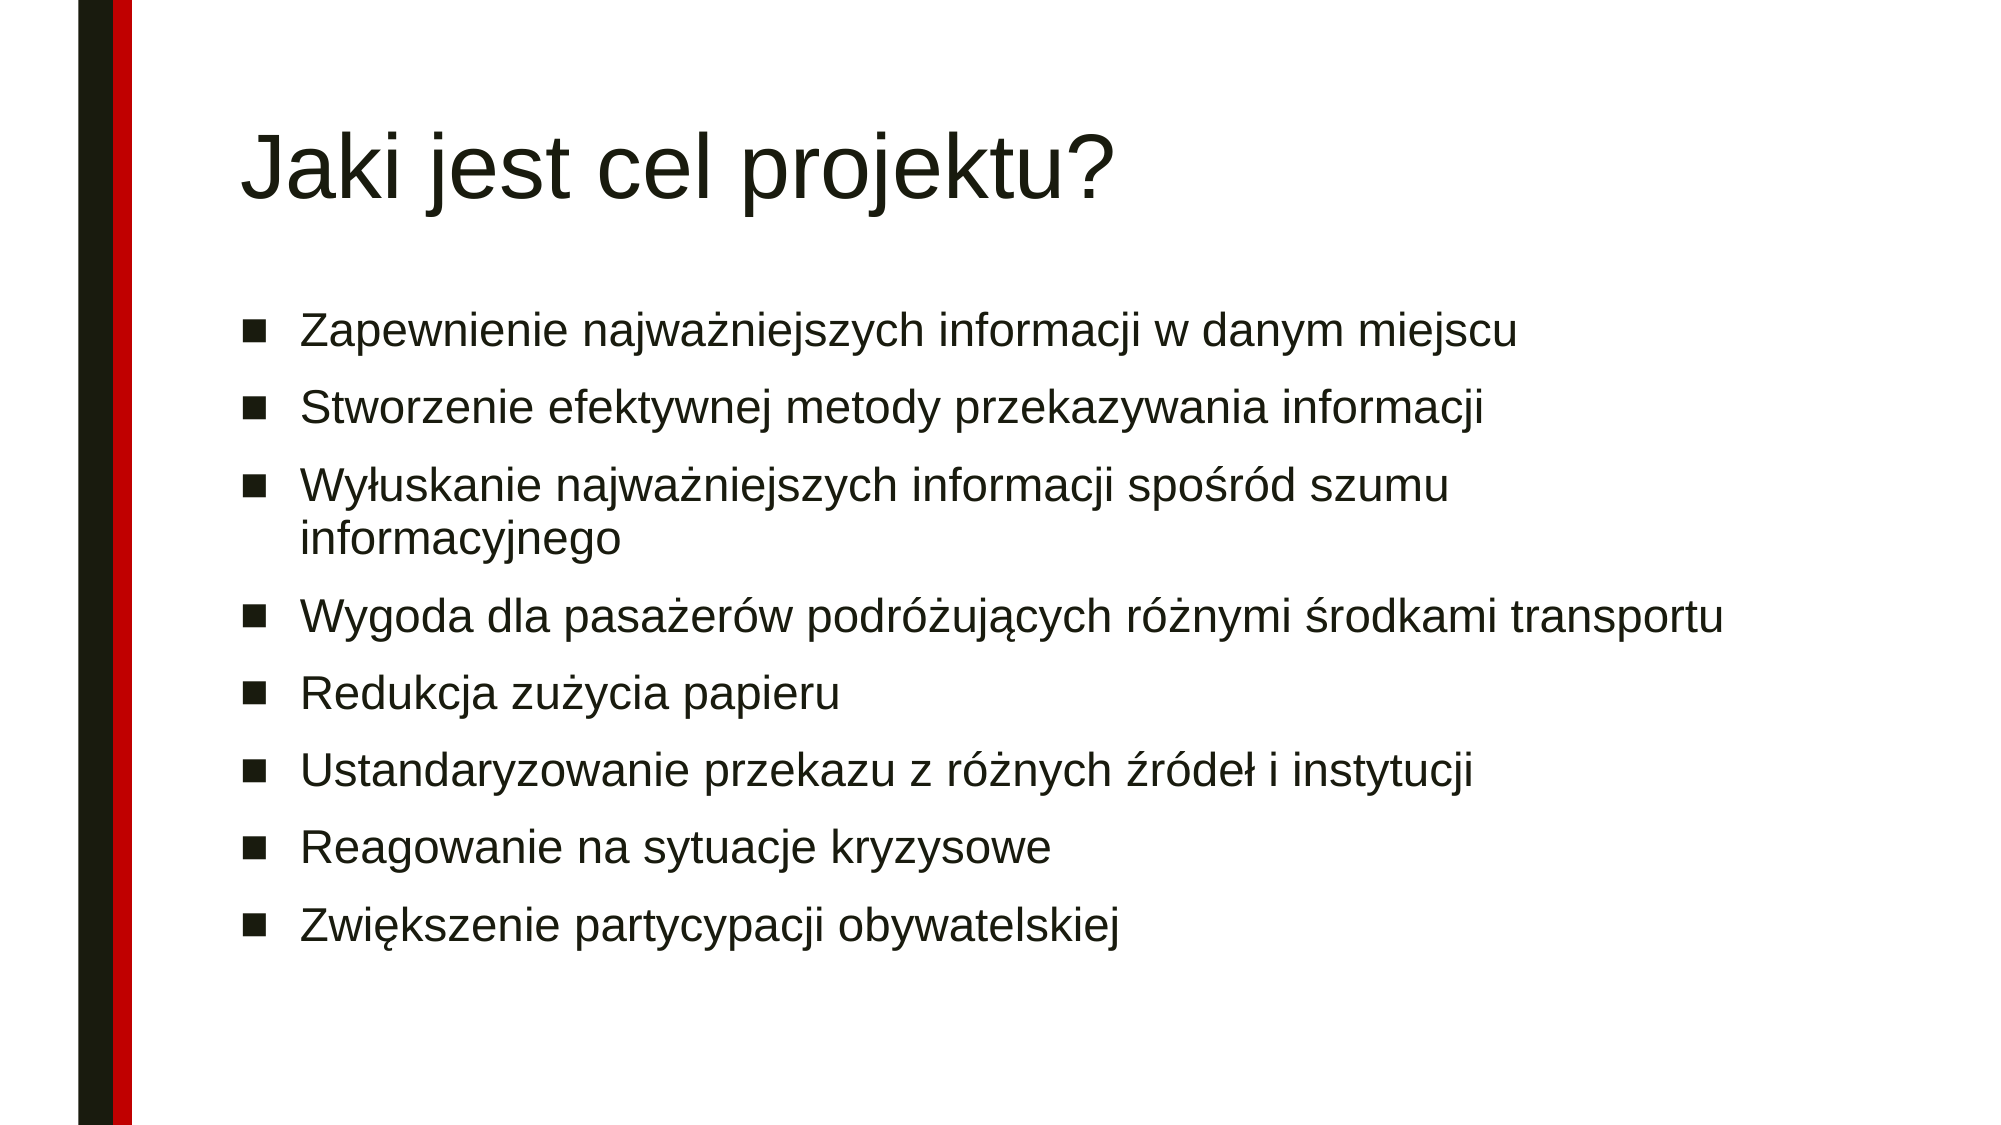

# Jaki jest cel projektu?
Zapewnienie najważniejszych informacji w danym miejscu
Stworzenie efektywnej metody przekazywania informacji
Wyłuskanie najważniejszych informacji spośród szumu informacyjnego
Wygoda dla pasażerów podróżujących różnymi środkami transportu
Redukcja zużycia papieru
Ustandaryzowanie przekazu z różnych źródeł i instytucji
Reagowanie na sytuacje kryzysowe
Zwiększenie partycypacji obywatelskiej